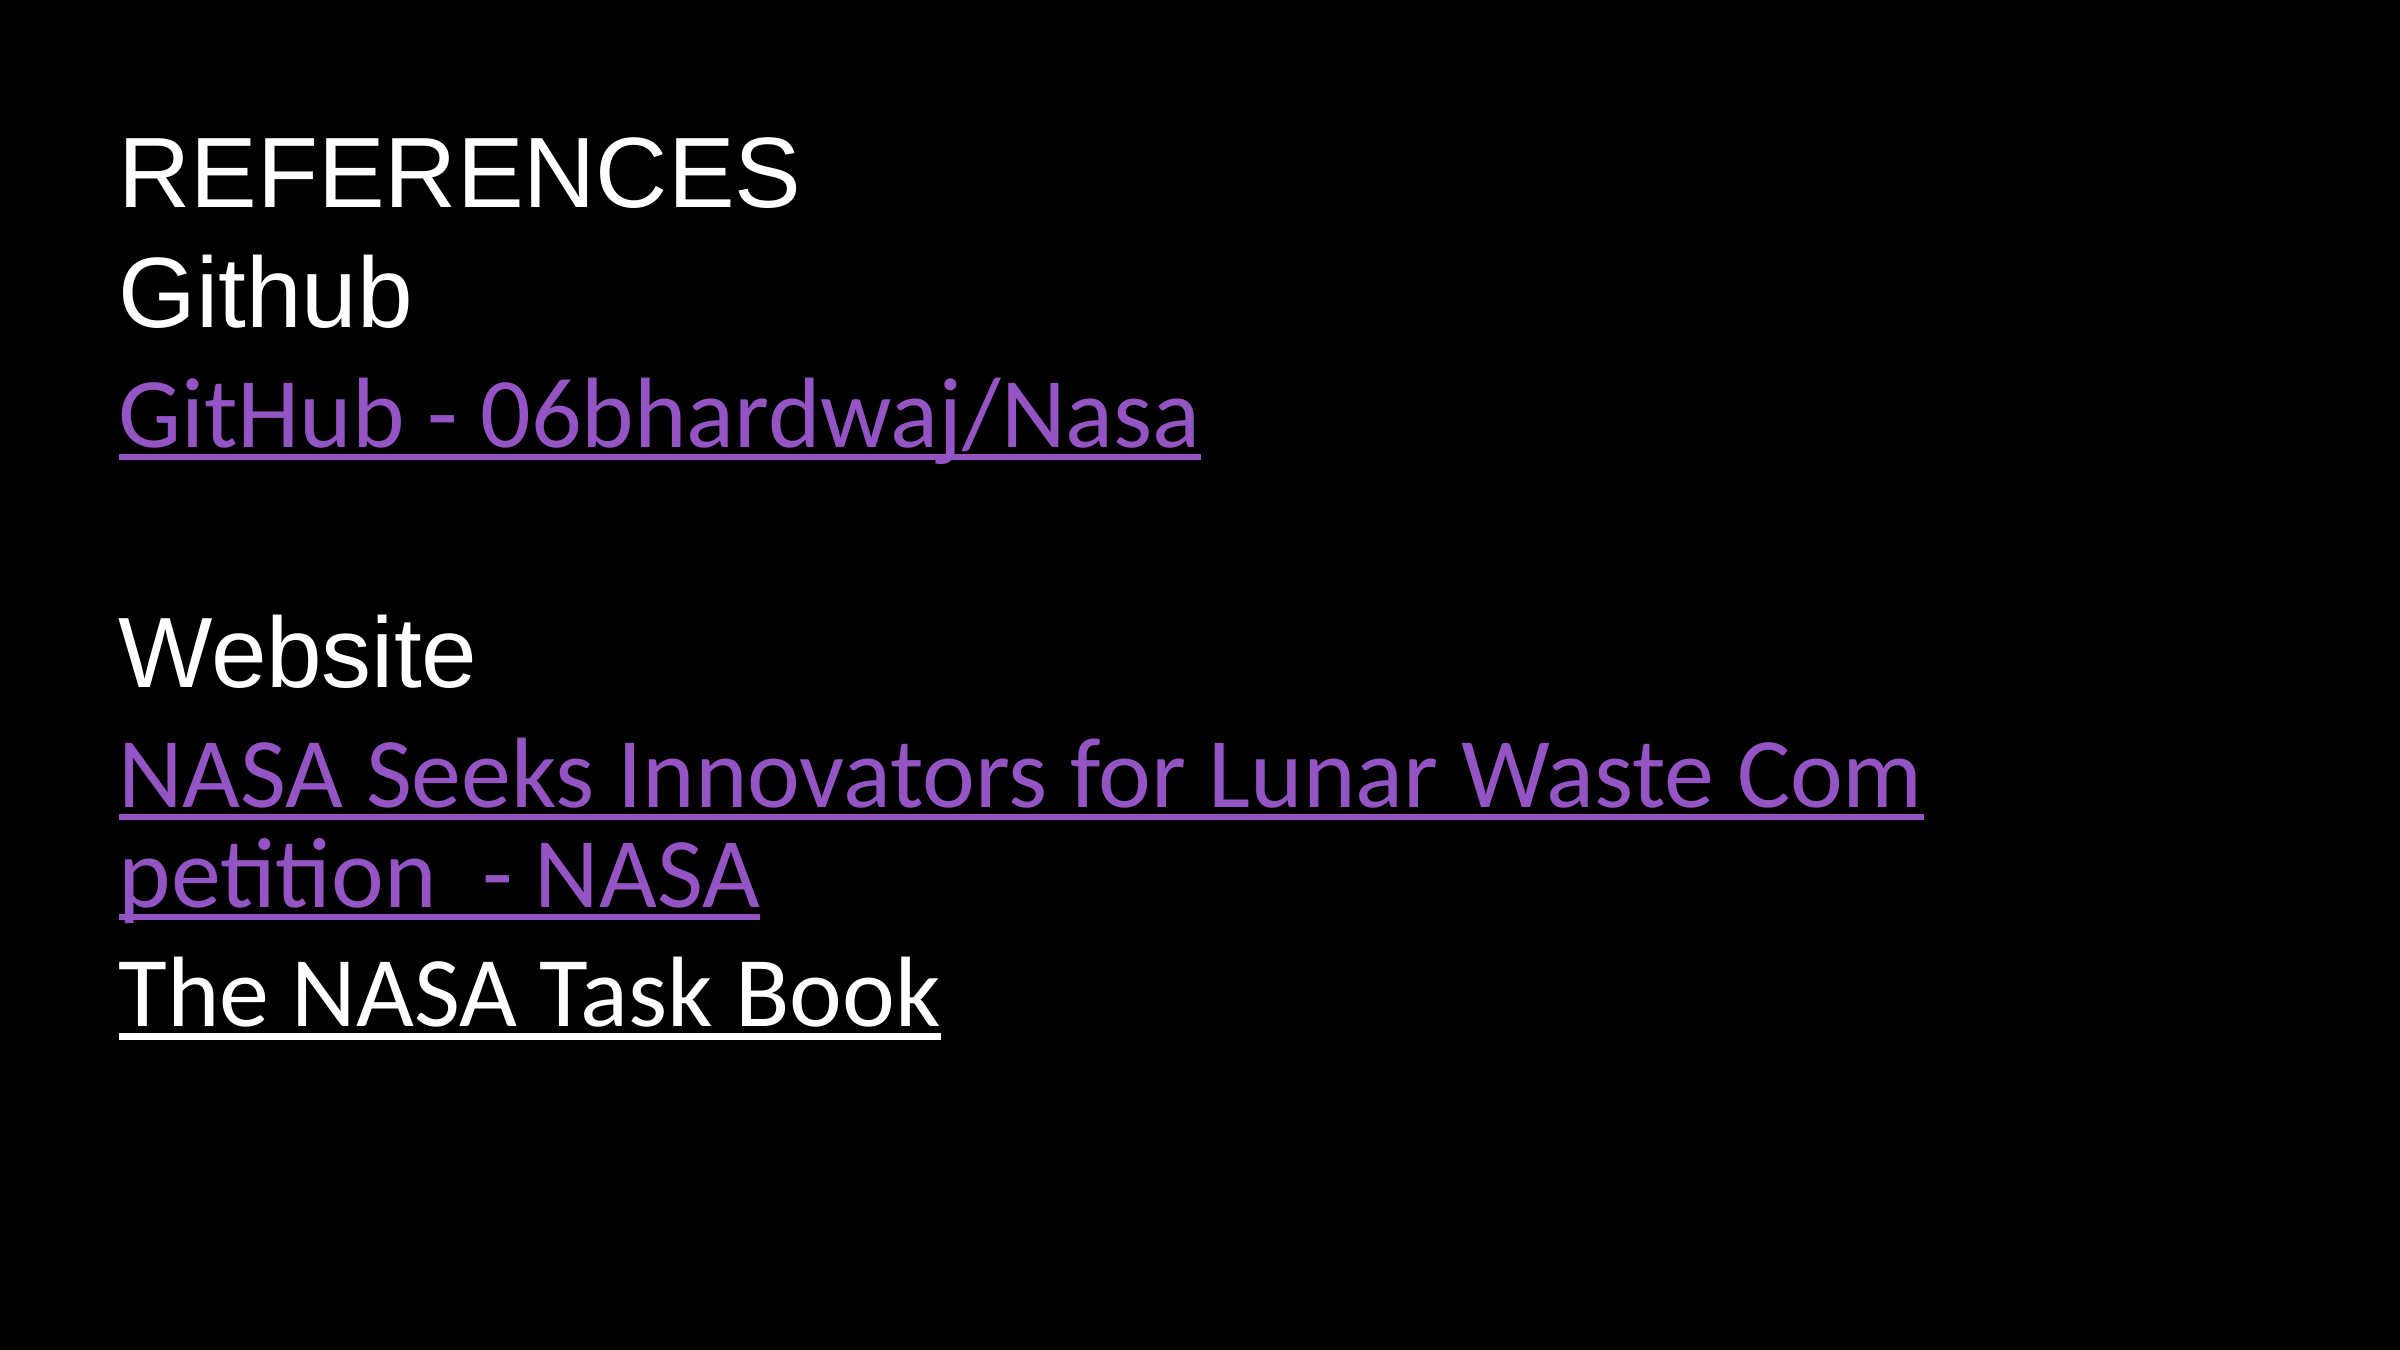

REFERENCES
Github
GitHub - 06bhardwaj/Nasa

Website
NASA Seeks Innovators for Lunar Waste Competition  - NASA
The NASA Task Book